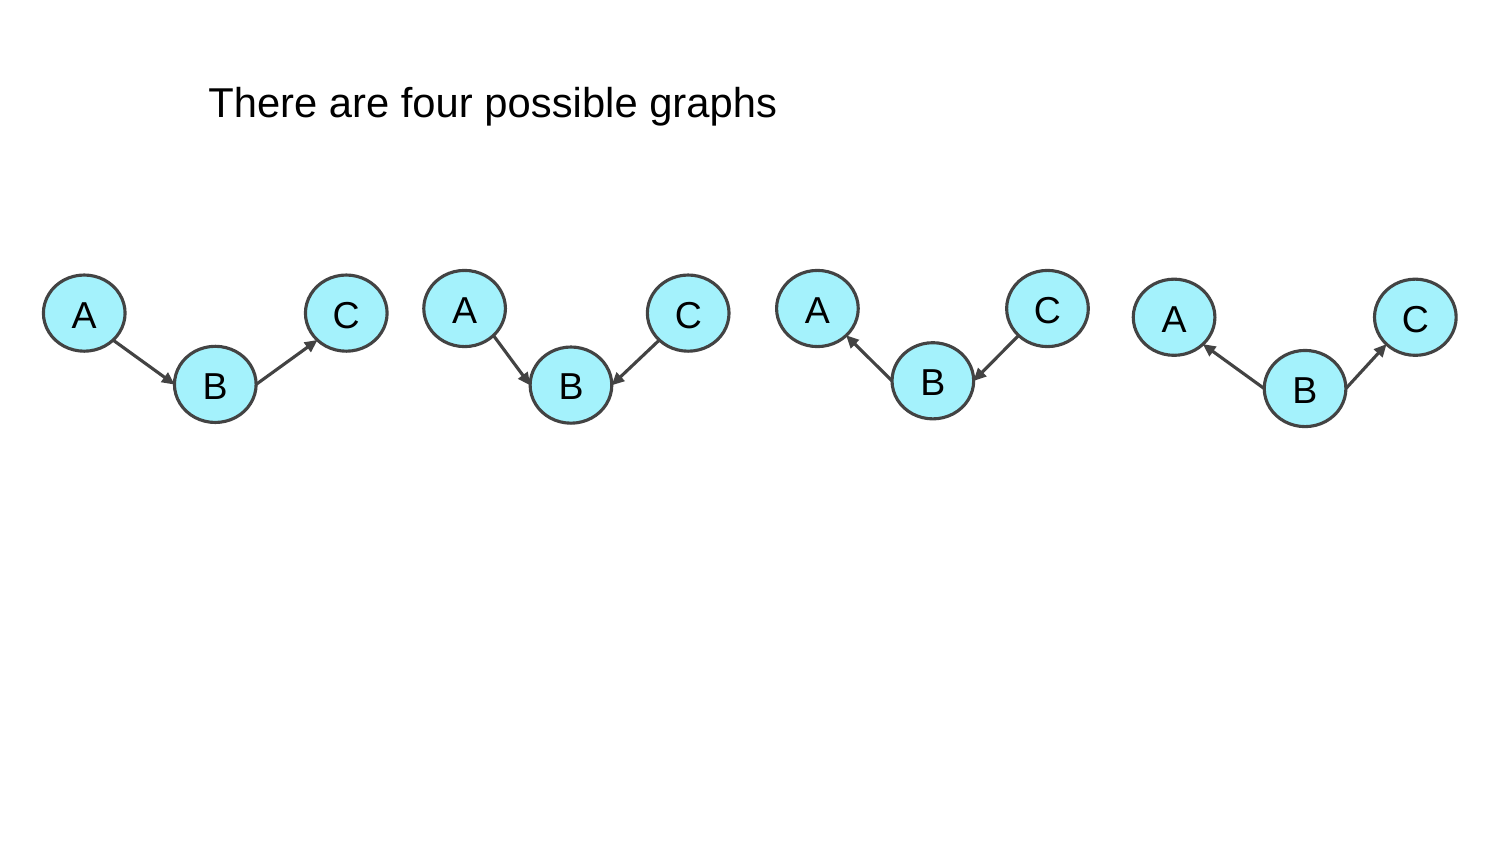

There are four possible graphs
A
C
A
A
C
C
A
C
B
B
B
B